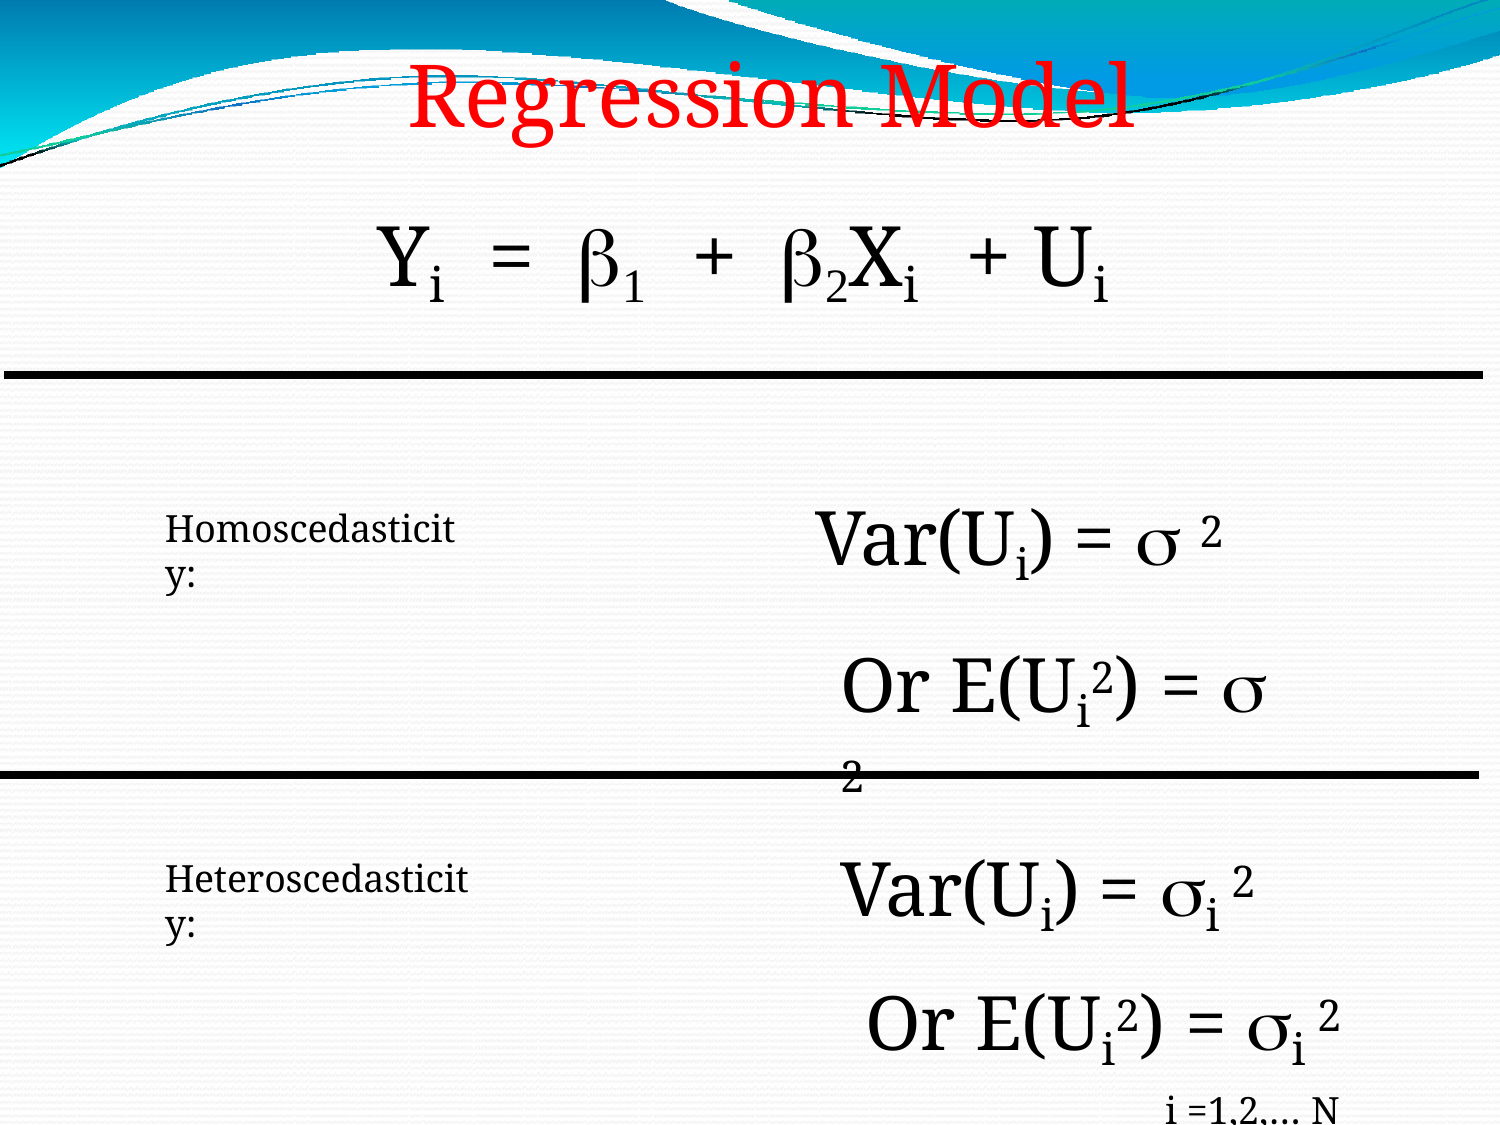

# Regression Model
Yi	=	β1	+	β2Xi	+ Ui

Var(Ui) = σ 2
Or E(Ui2) = σ 2
Homoscedasticity:

Var(Ui) = σi 2
Or E(Ui2) = σi 2
i =1,2,… N
Heteroscedasticity: